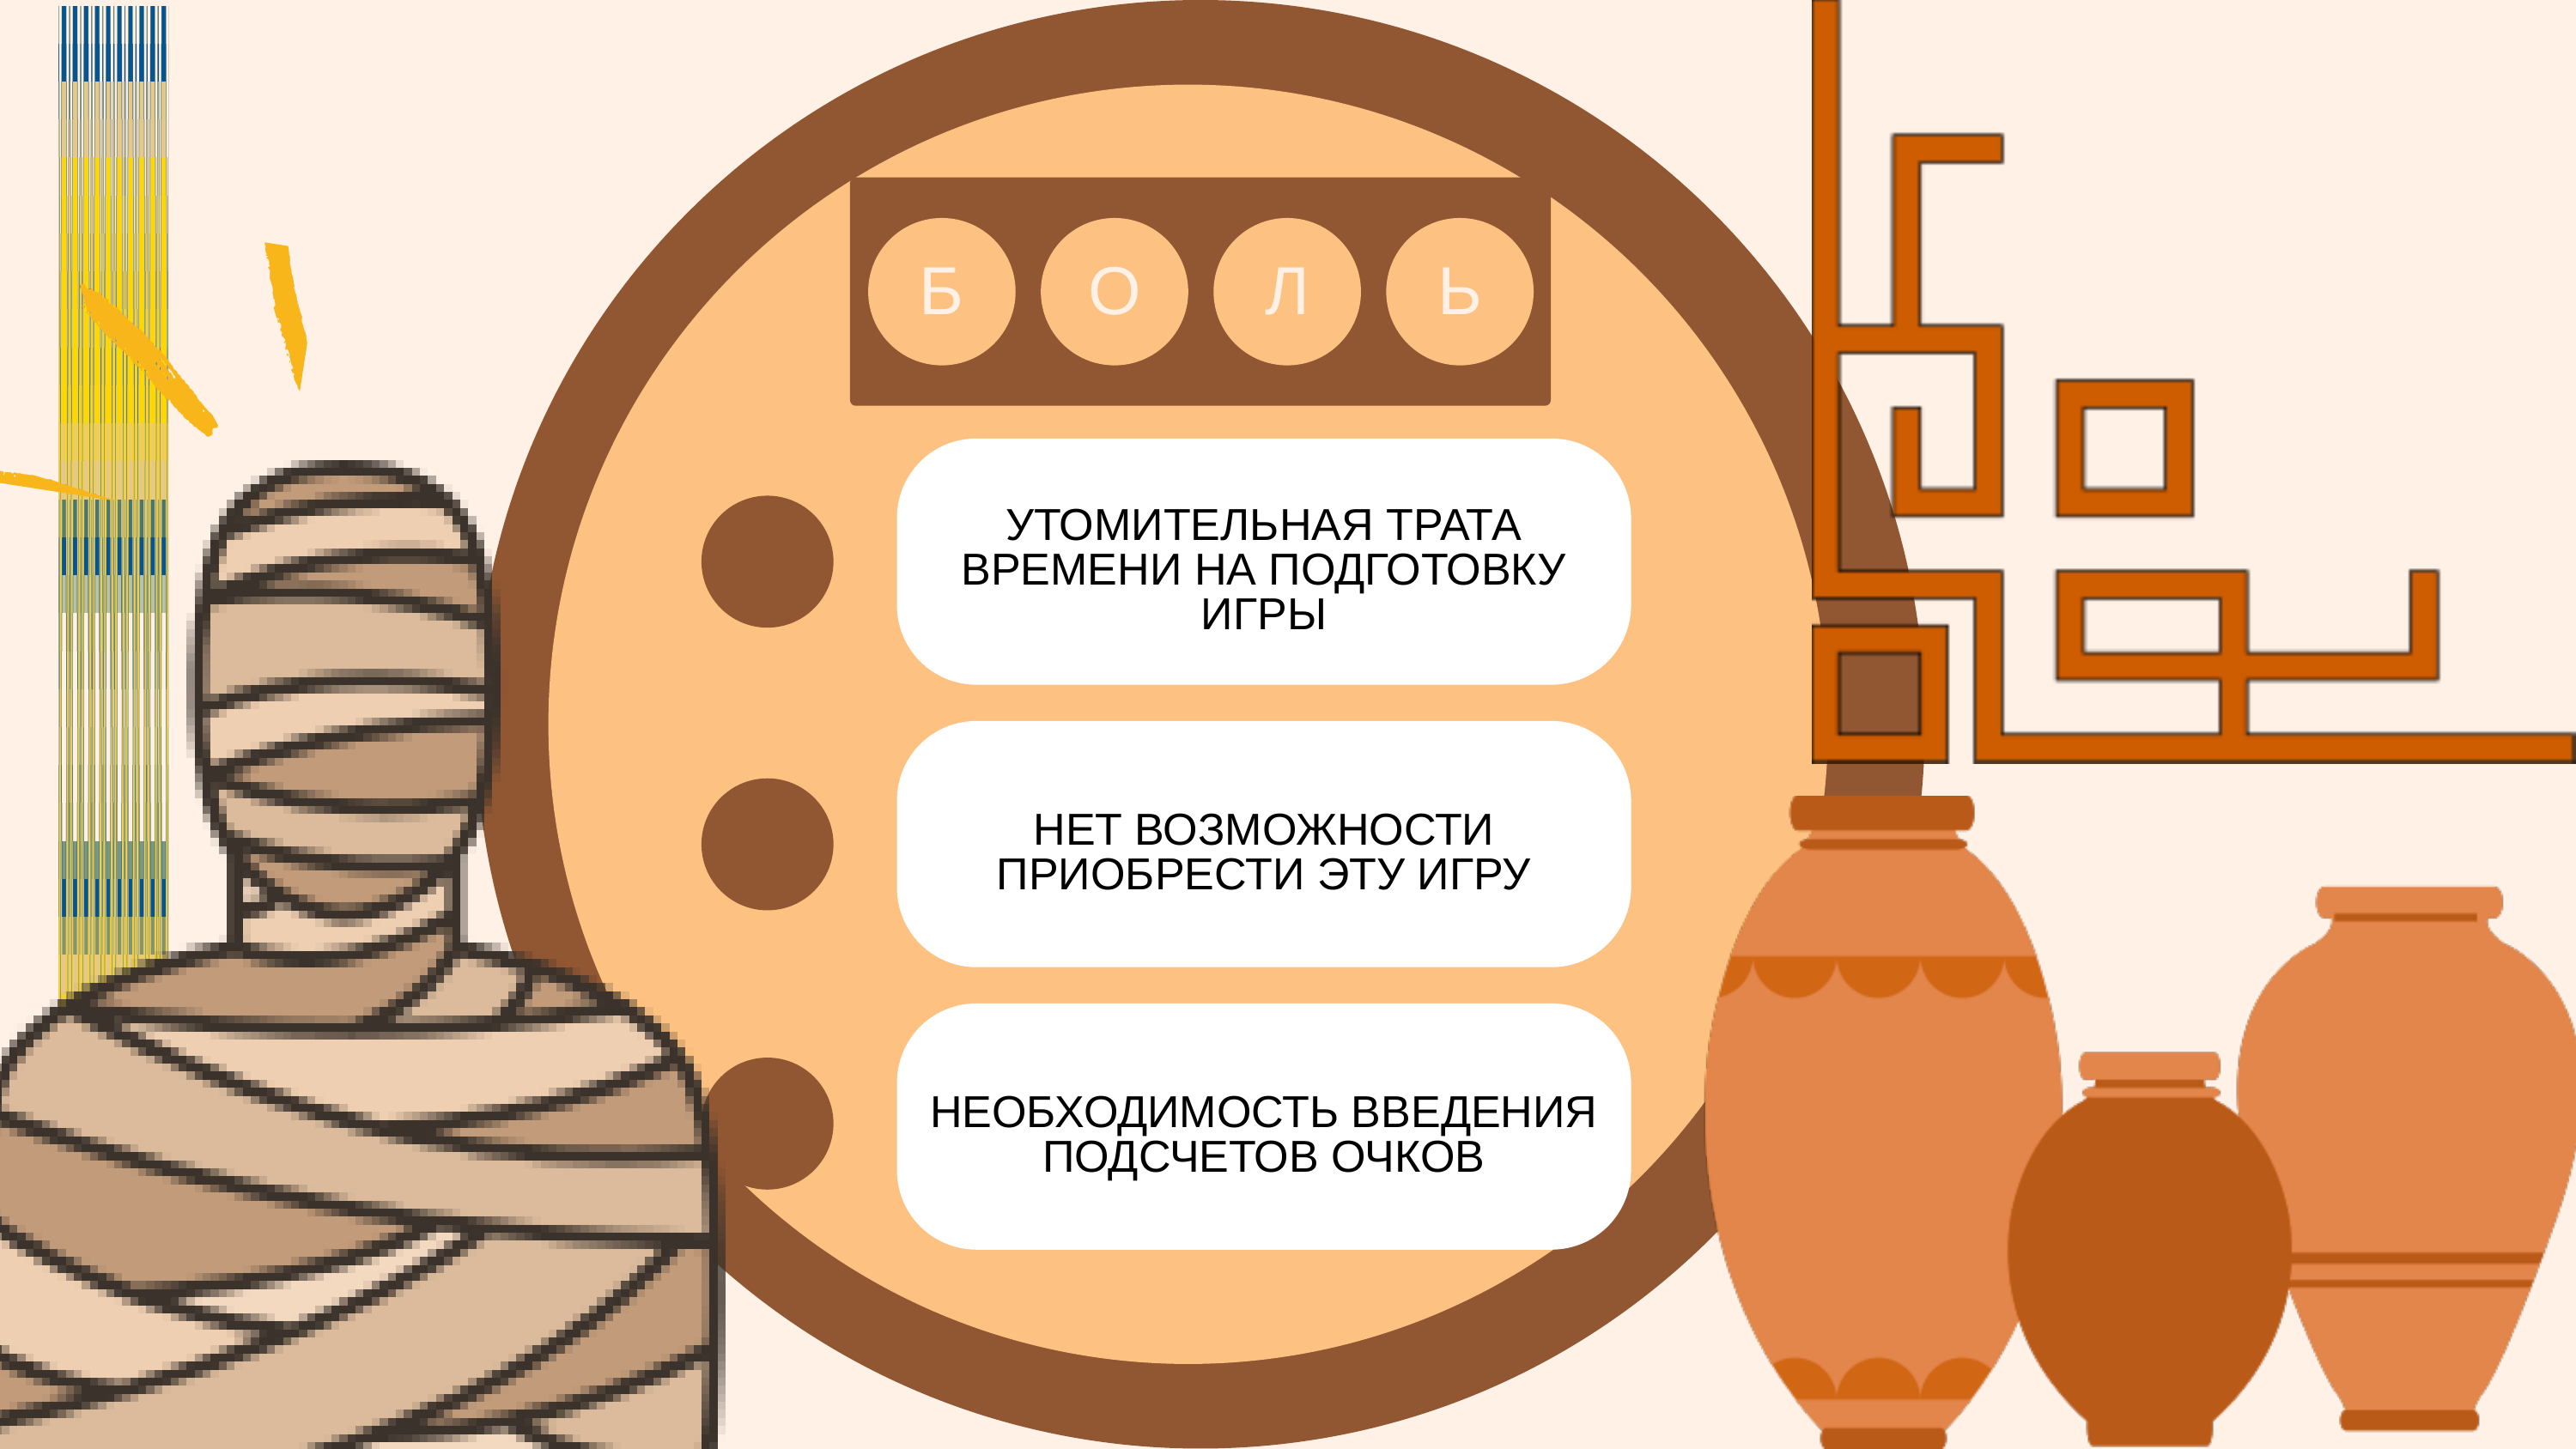

Б
О
Л
Ь

УТОМИТЕЛЬНАЯ ТРАТА ВРЕМЕНИ НА ПОДГОТОВКУ ИГРЫ

НЕТ ВОЗМОЖНОСТИ ПРИОБРЕСТИ ЭТУ ИГРУ

НЕОБХОДИМОСТЬ ВВЕДЕНИЯ ПОДСЧЕТОВ ОЧКОВ